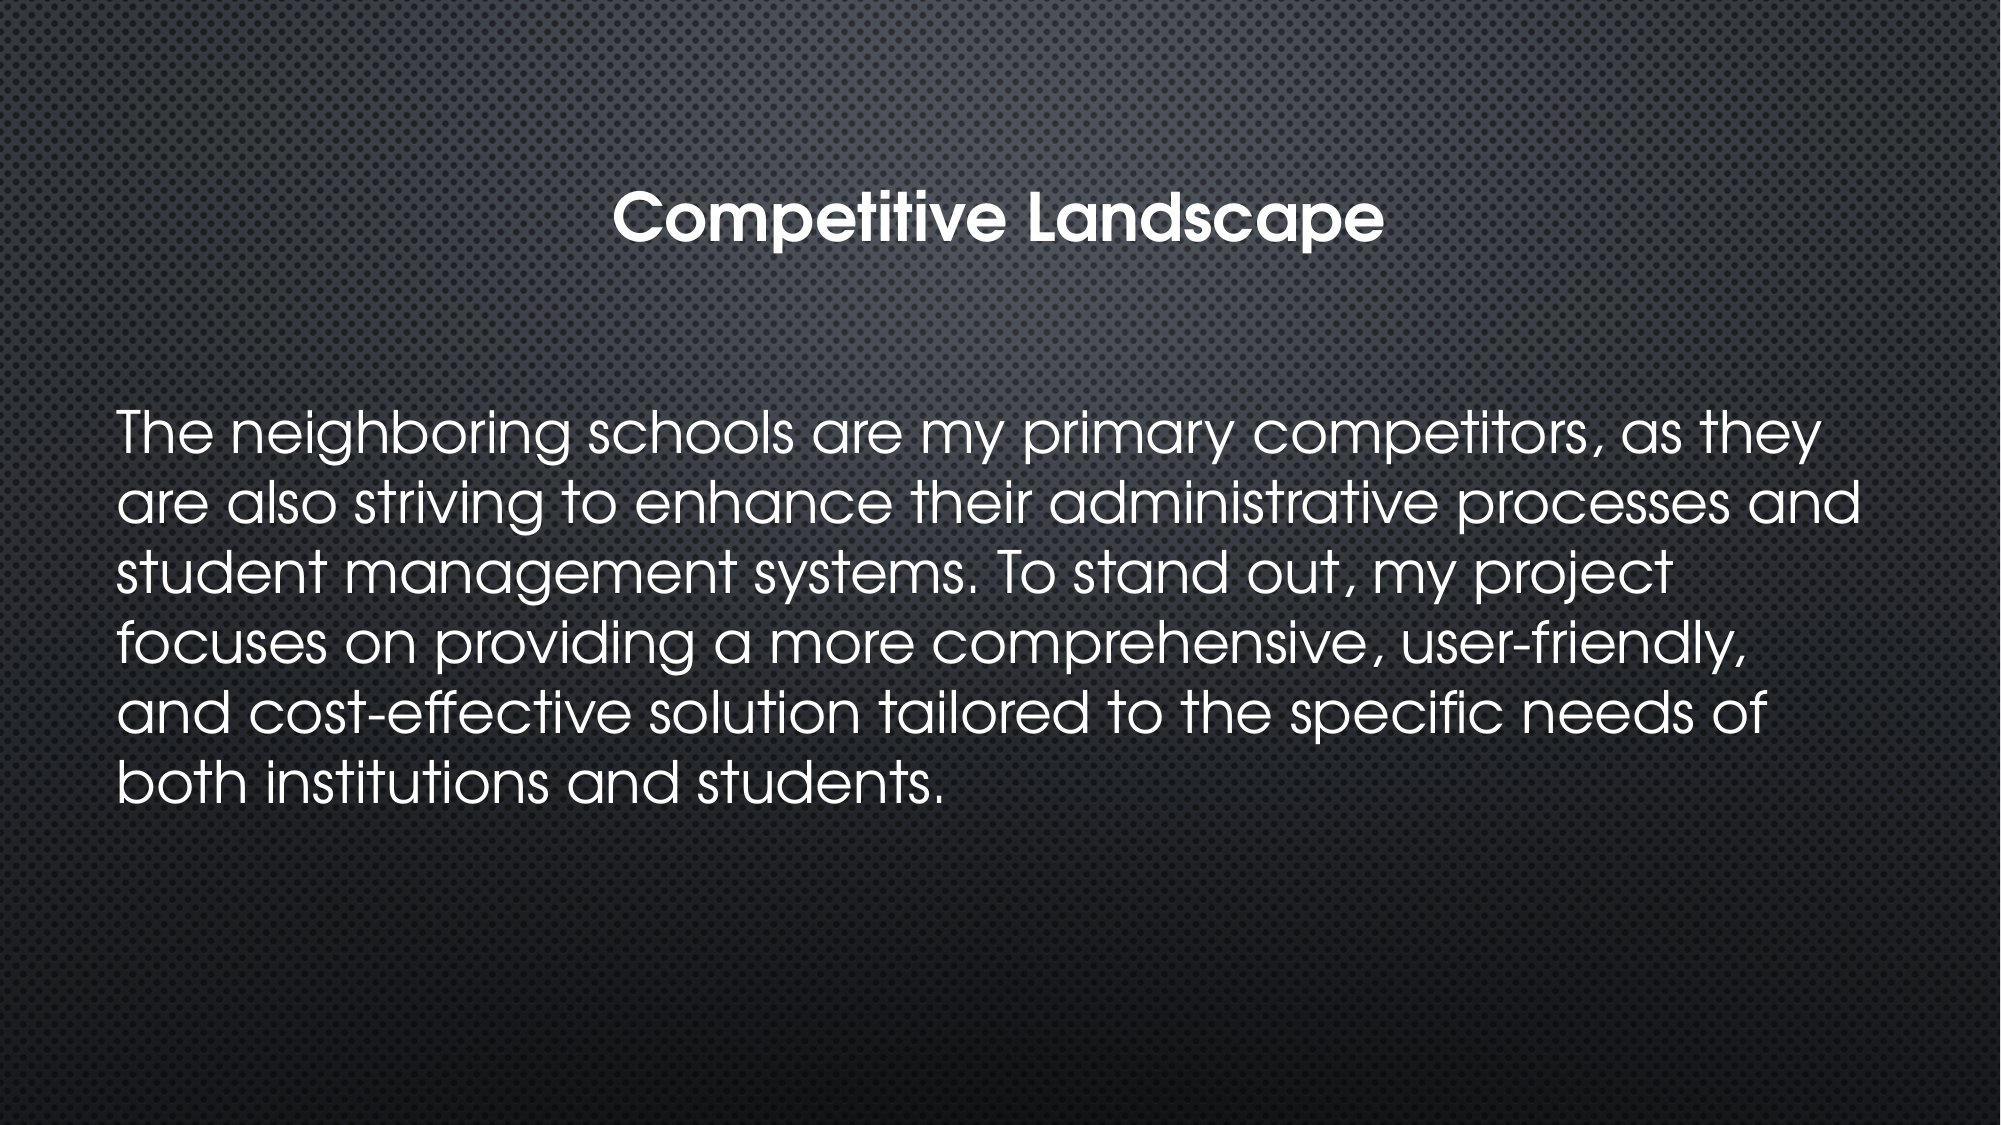

Competitive Landscape
The neighboring schools are my primary competitors, as they are also striving to enhance their administrative processes and student management systems. To stand out, my project focuses on providing a more comprehensive, user-friendly, and cost-effective solution tailored to the specific needs of both institutions and students.